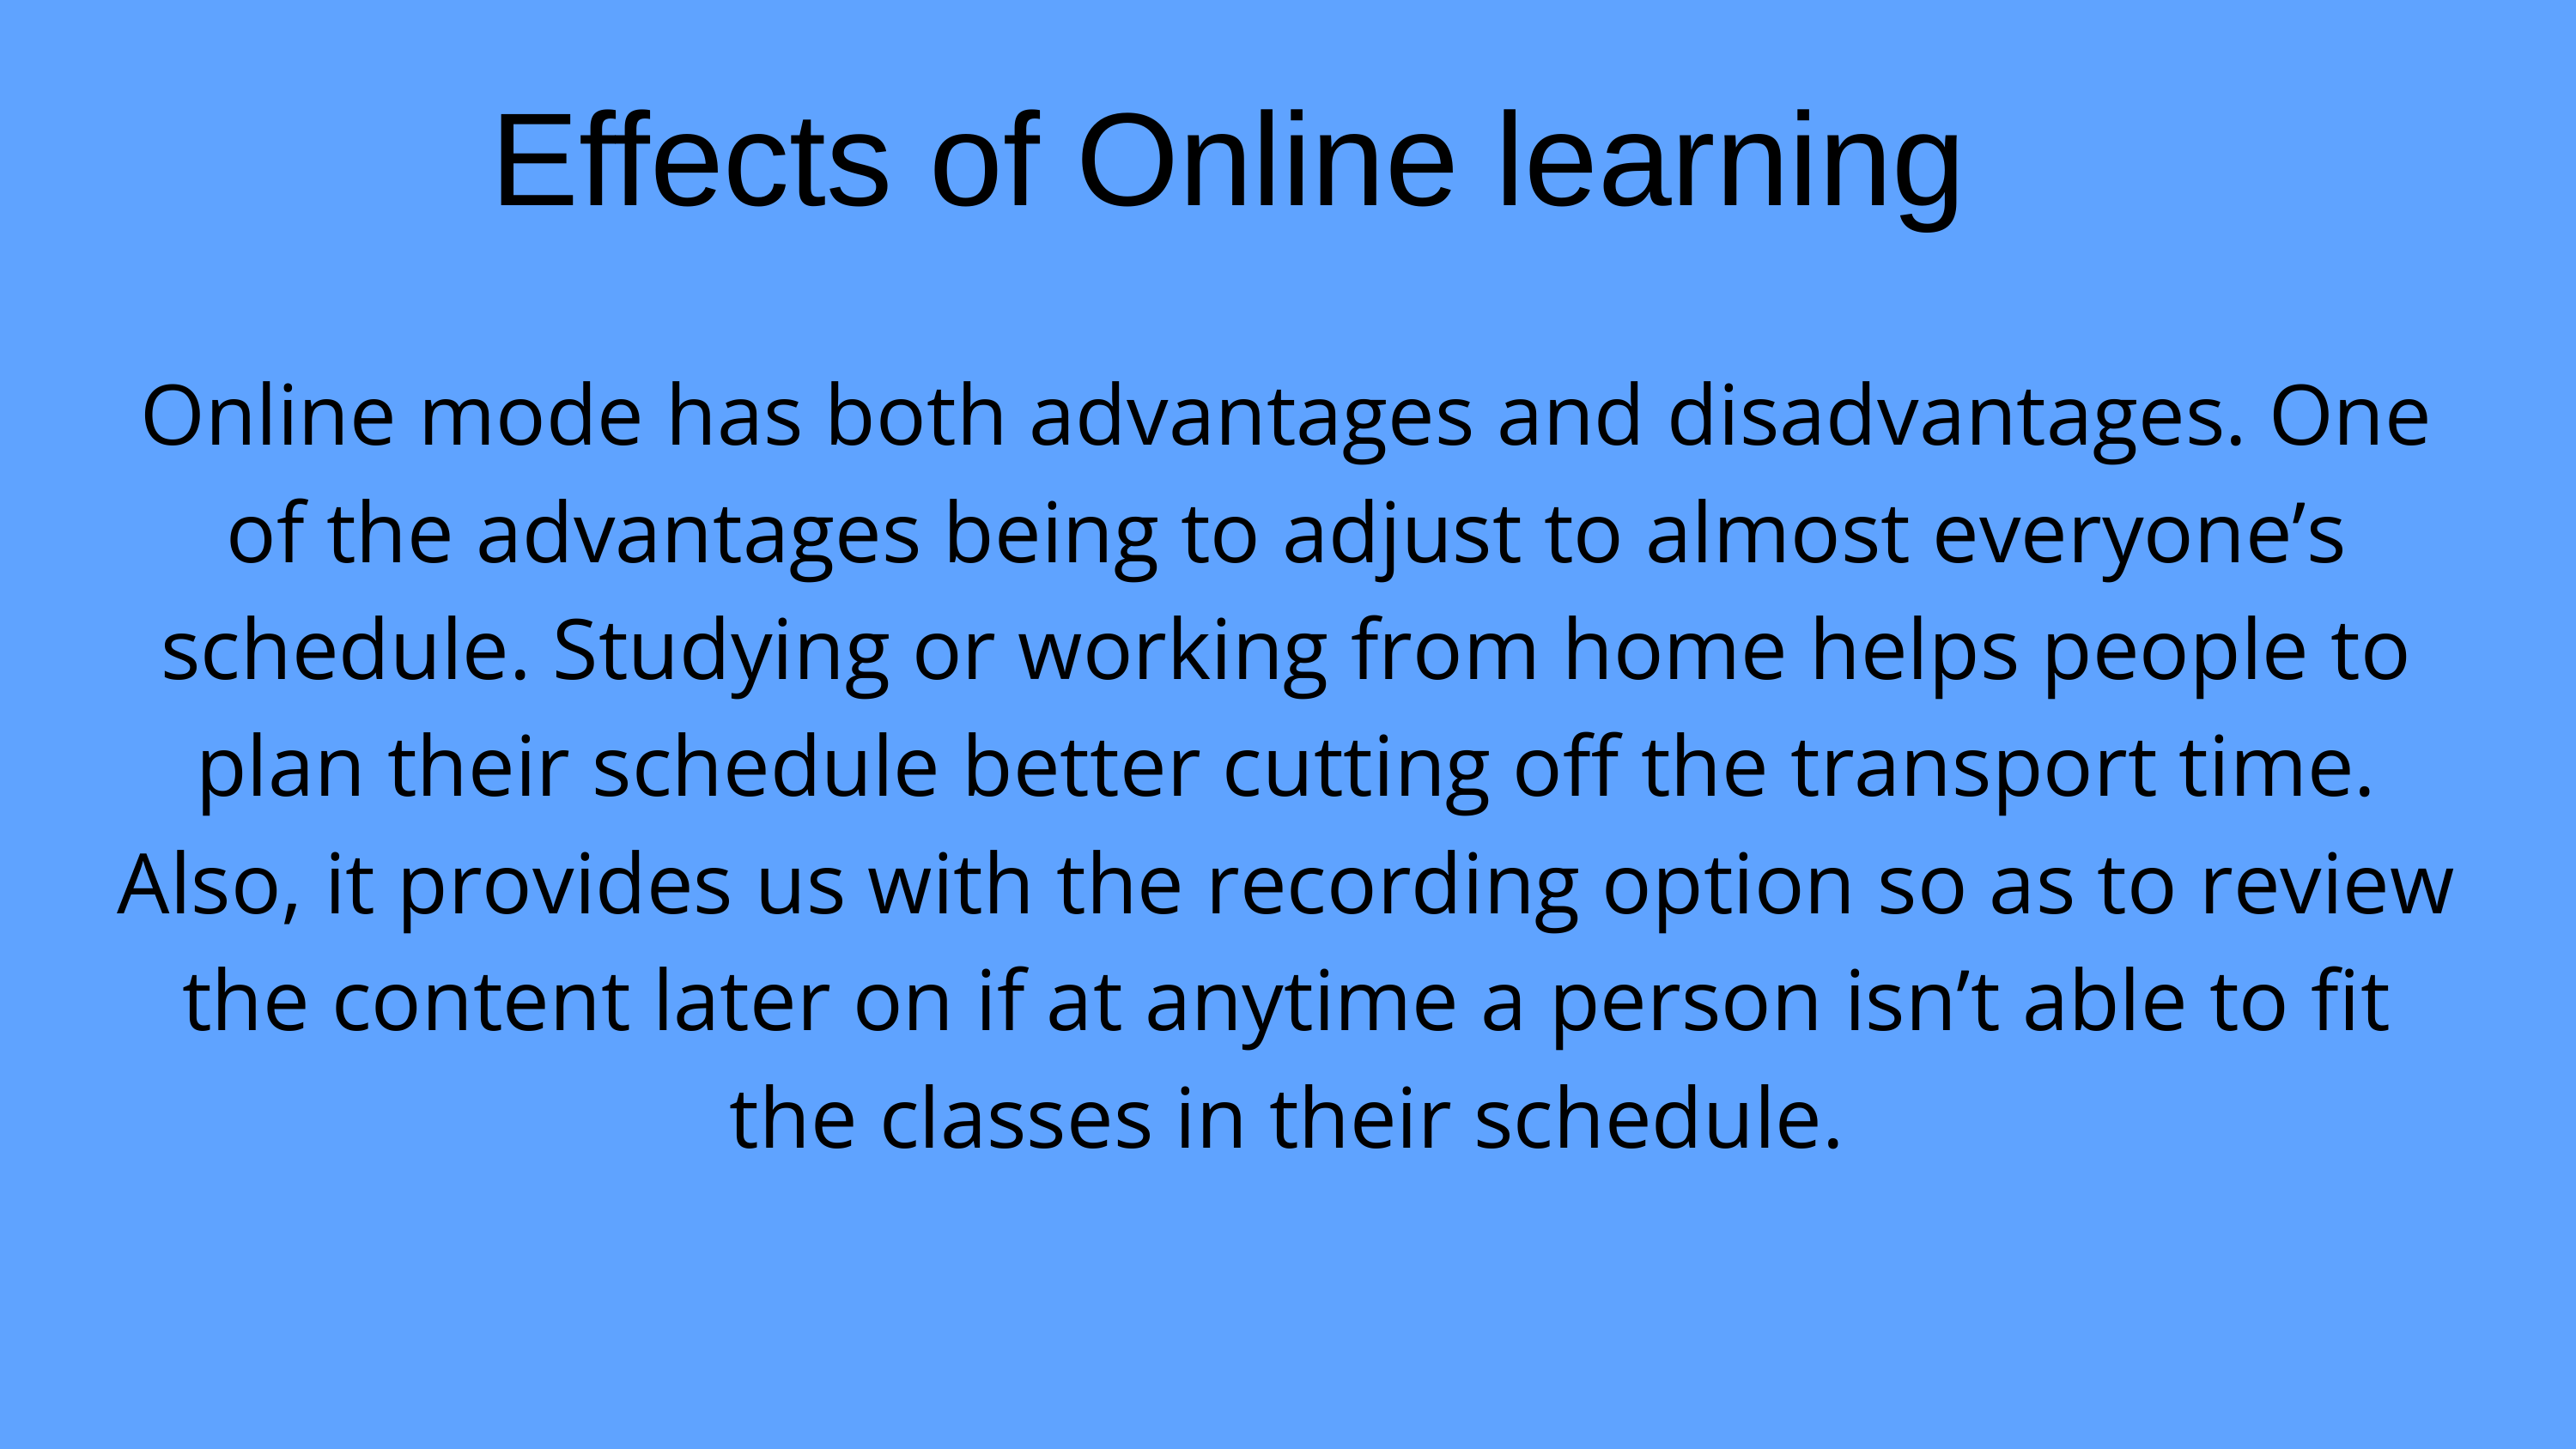

Effects of Online learning
Online mode has both advantages and disadvantages. One of the advantages being to adjust to almost everyone’s schedule. Studying or working from home helps people to plan their schedule better cutting off the transport time. Also, it provides us with the recording option so as to review the content later on if at anytime a person isn’t able to fit the classes in their schedule.